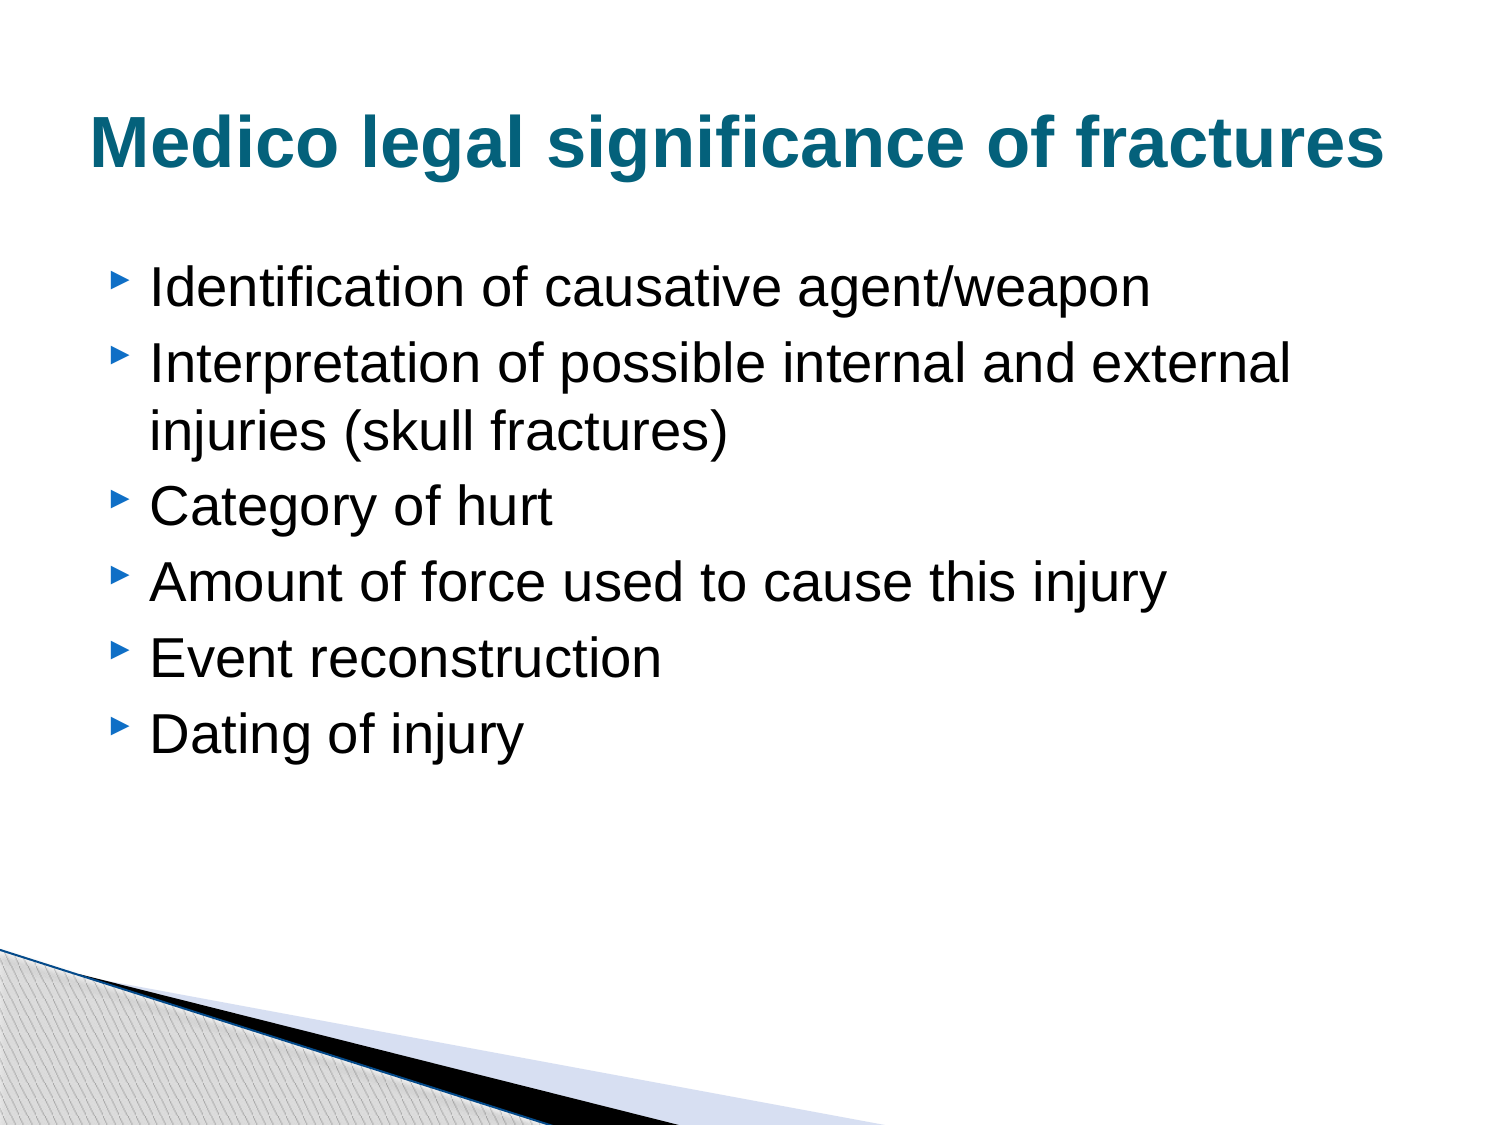

# Medico legal significance of fractures
Identification of causative agent/weapon
Interpretation of possible internal and external injuries (skull fractures)
Category of hurt
Amount of force used to cause this injury
Event reconstruction
Dating of injury